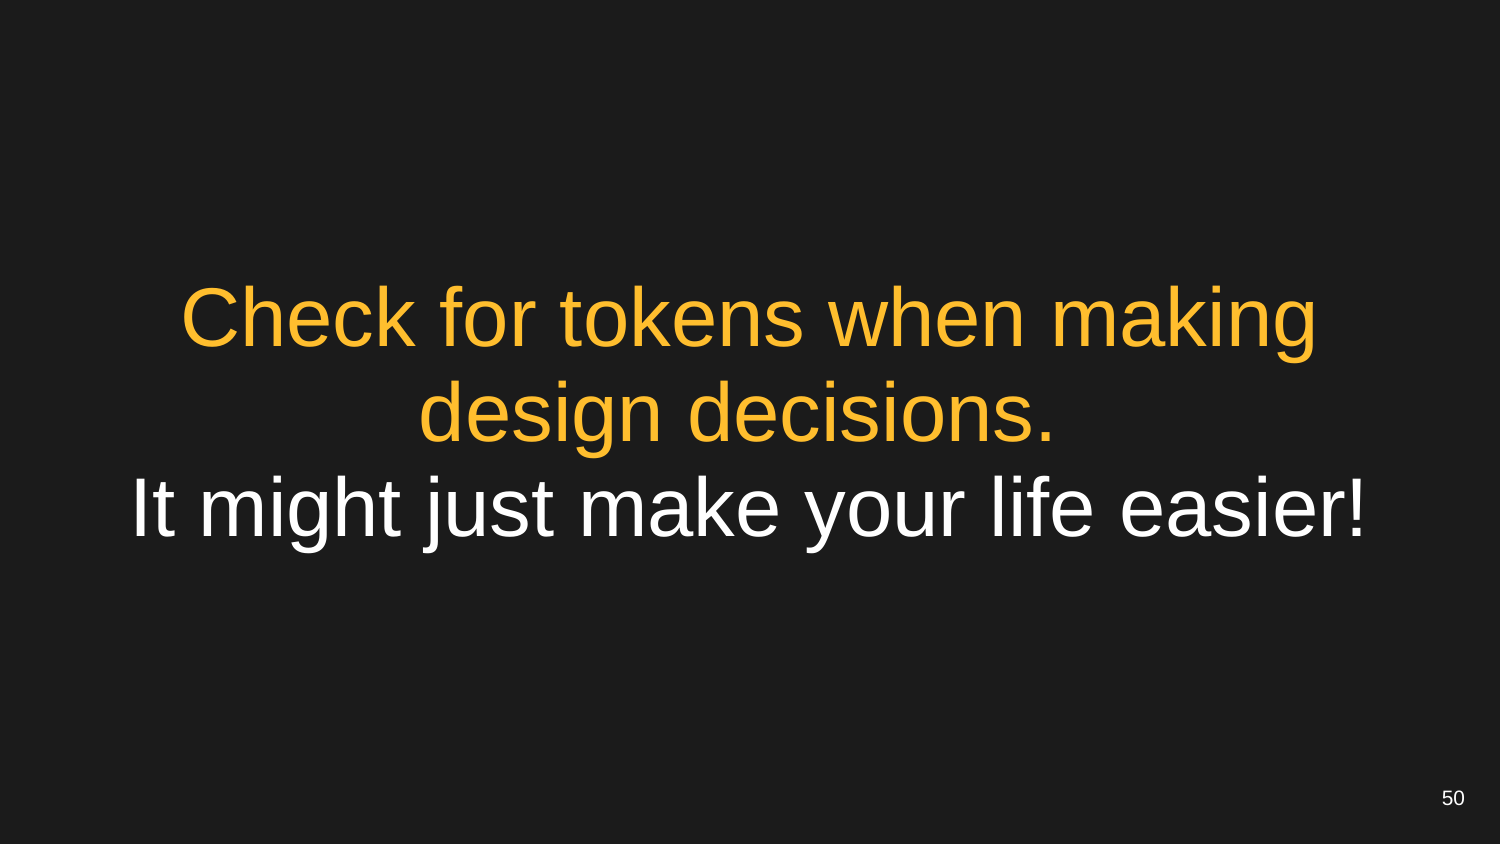

# Check for tokens when making design decisions. It might just make your life easier!
50